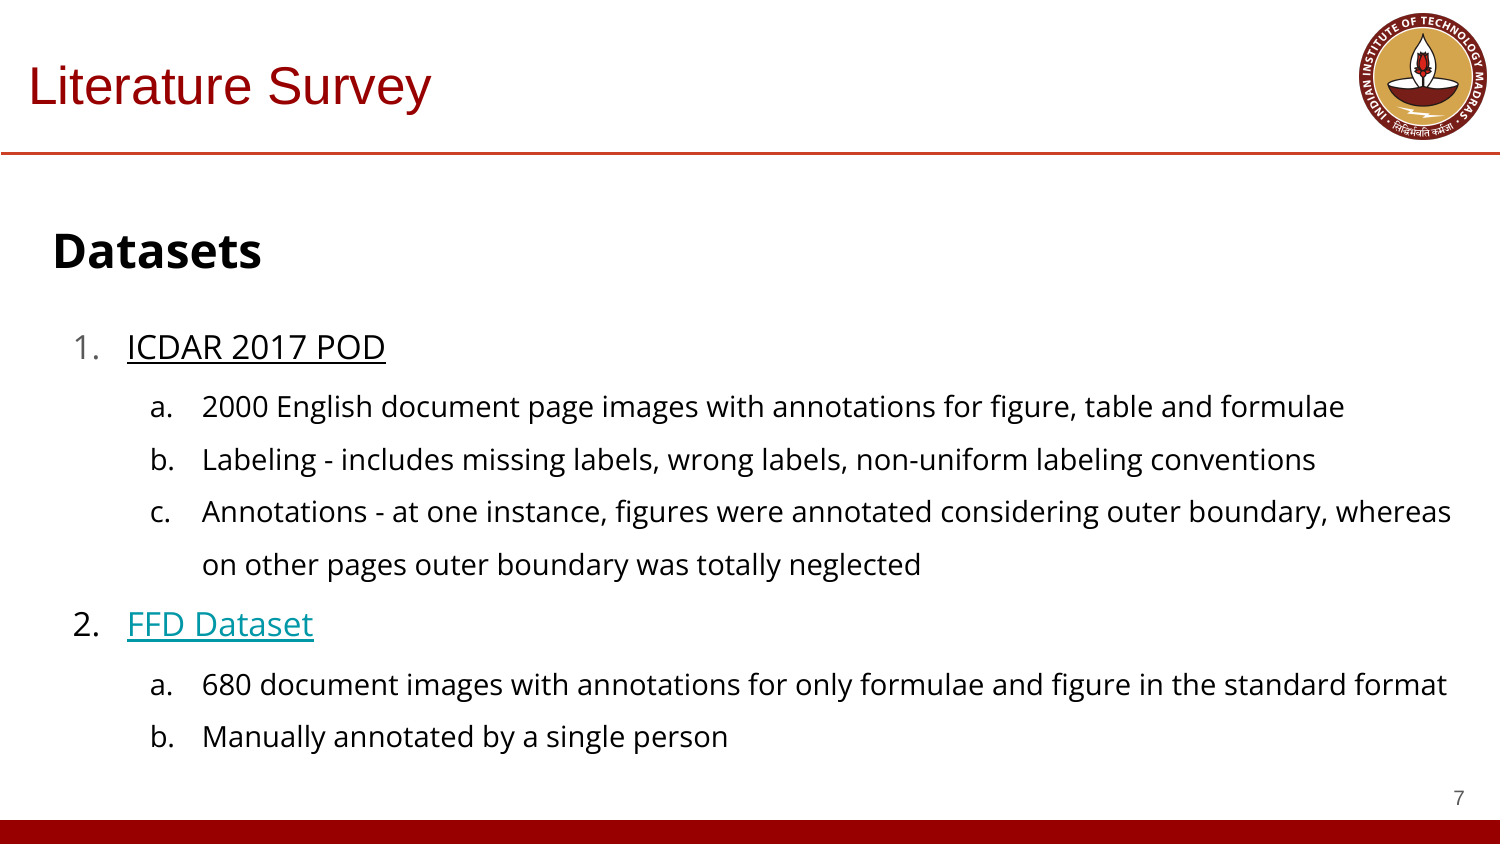

# Literature Survey
Datasets
ICDAR 2017 POD
2000 English document page images with annotations for figure, table and formulae
Labeling - includes missing labels, wrong labels, non-uniform labeling conventions
Annotations - at one instance, figures were annotated considering outer boundary, whereas on other pages outer boundary was totally neglected
FFD Dataset
680 document images with annotations for only formulae and figure in the standard format
Manually annotated by a single person

7